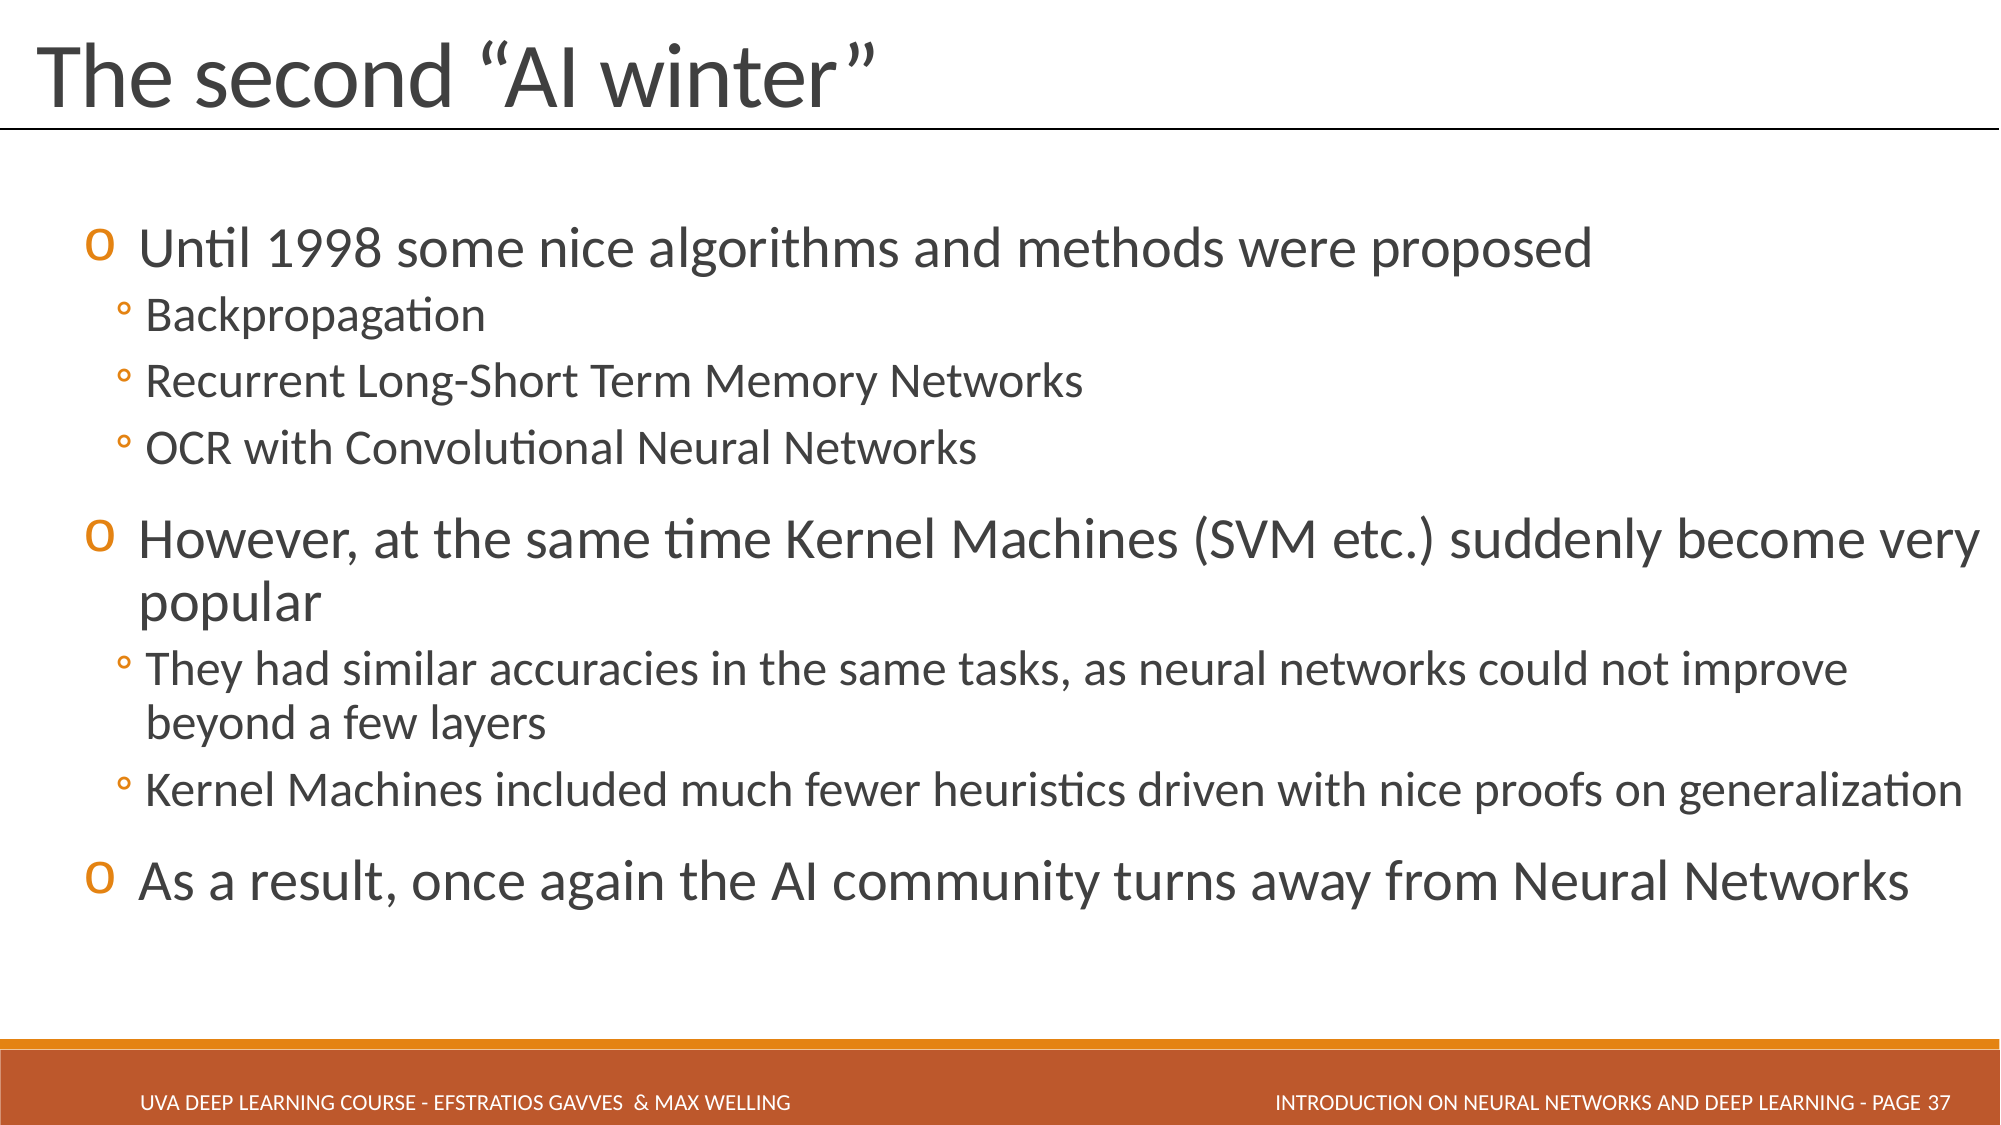

# The second “AI winter”
Until 1998 some nice algorithms and methods were proposed
Backpropagation
Recurrent Long-Short Term Memory Networks
OCR with Convolutional Neural Networks
However, at the same time Kernel Machines (SVM etc.) suddenly become very popular
They had similar accuracies in the same tasks, as neural networks could not improve beyond a few layers
Kernel Machines included much fewer heuristics driven with nice proofs on generalization
As a result, once again the AI community turns away from Neural Networks
INTRODUCTION ON NEURAL NETWORKS AND DEEP LEARNING - PAGE 37
UVA Deep Learning COURSE - Efstratios Gavves  & Max Welling